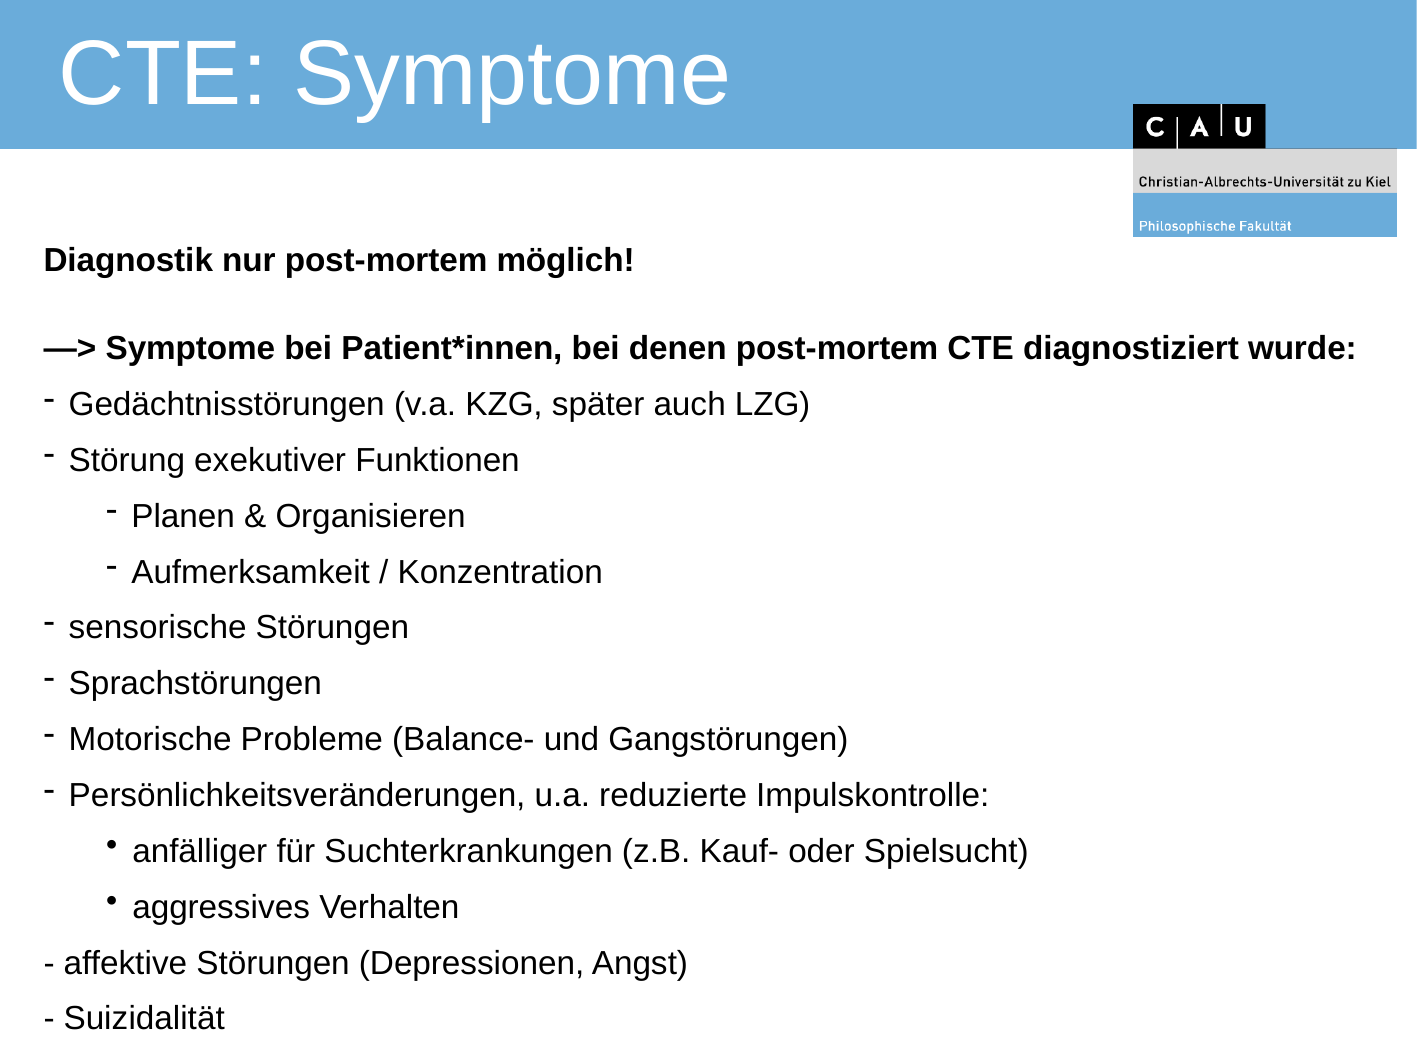

# CTE: Symptome
Diagnostik nur post-mortem möglich!

—> Symptome bei Patient*innen, bei denen post-mortem CTE diagnostiziert wurde:
Gedächtnisstörungen (v.a. KZG, später auch LZG)
Störung exekutiver Funktionen
Planen & Organisieren
Aufmerksamkeit / Konzentration
sensorische Störungen
Sprachstörungen
Motorische Probleme (Balance- und Gangstörungen)
Persönlichkeitsveränderungen, u.a. reduzierte Impulskontrolle:
anfälliger für Suchterkrankungen (z.B. Kauf- oder Spielsucht)
aggressives Verhalten
- affektive Störungen (Depressionen, Angst)
- Suizidalität